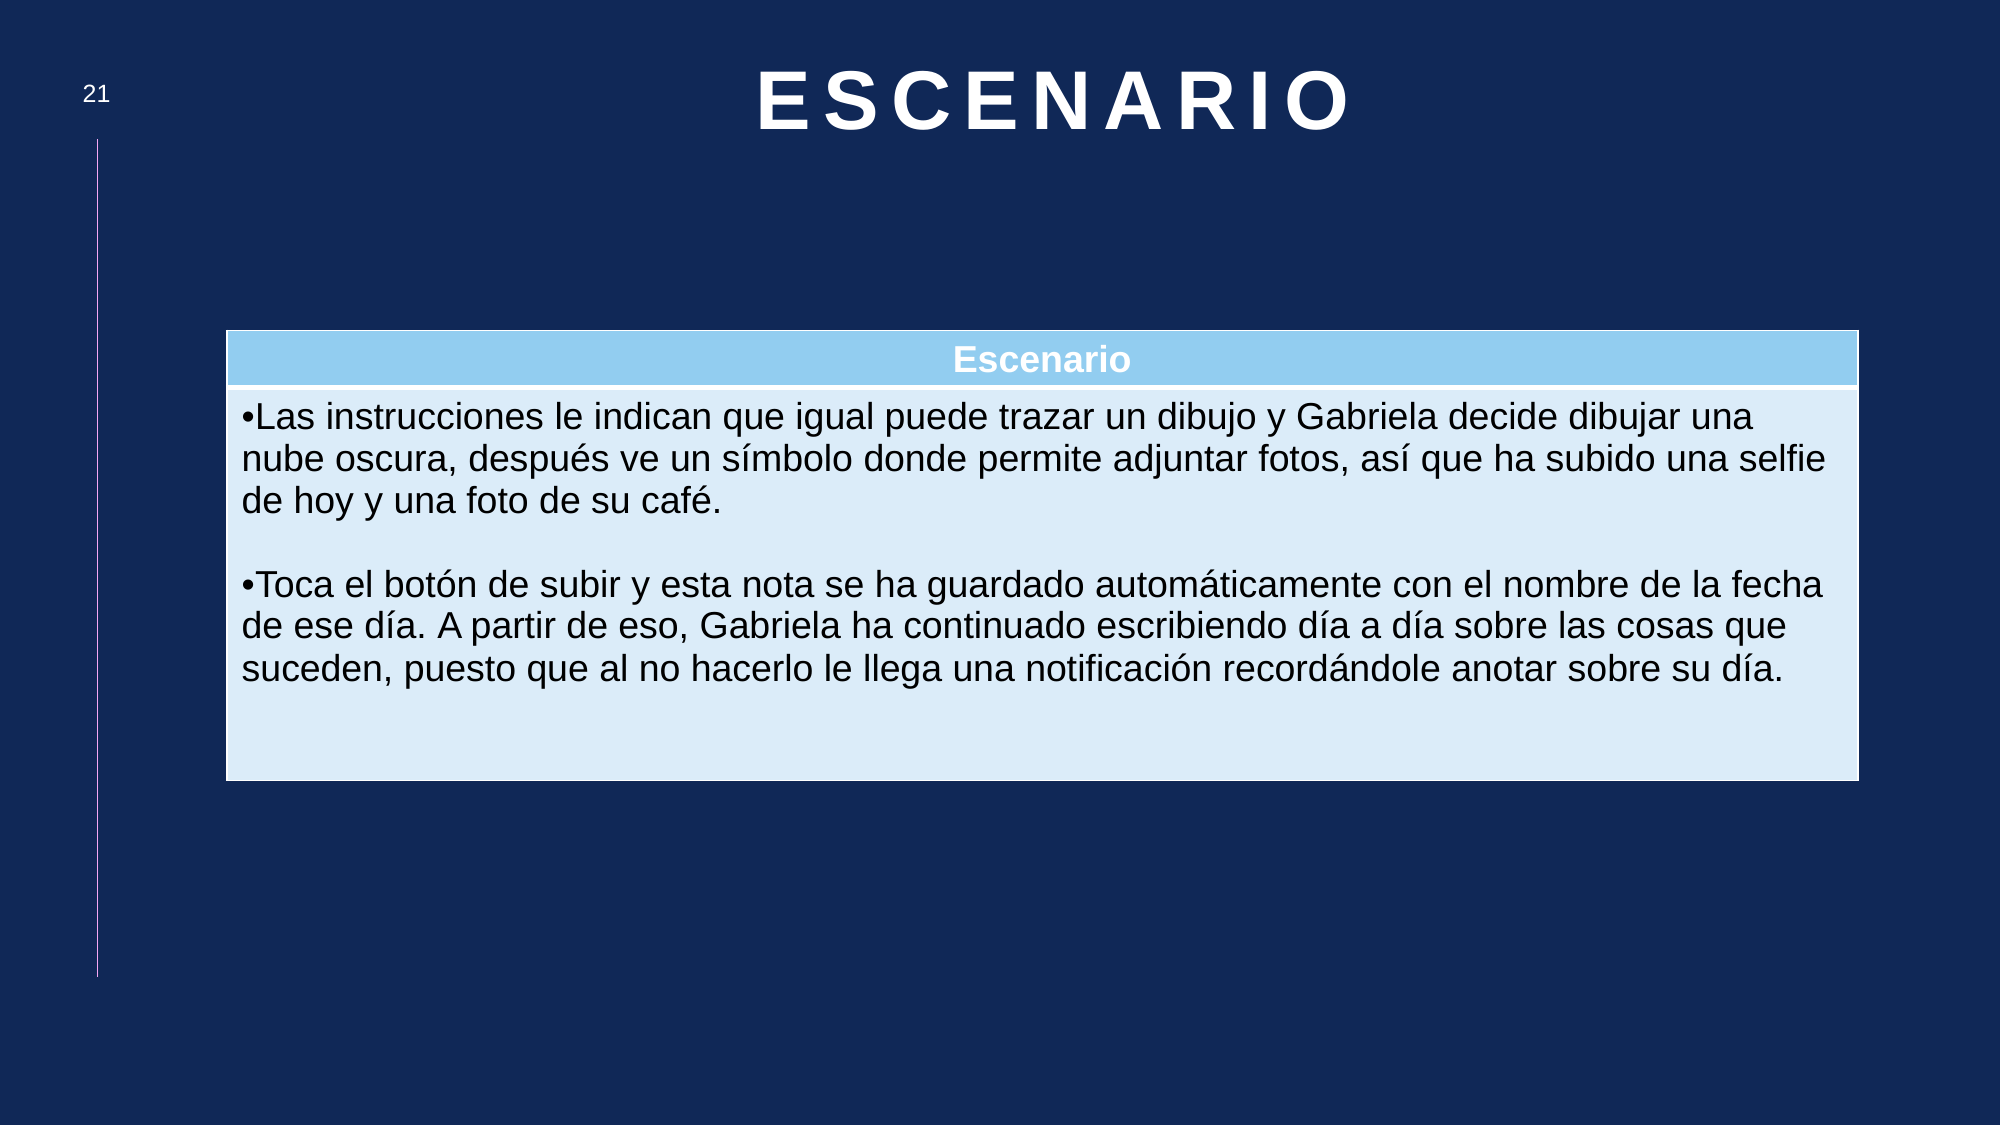

# escenario
21
| Escenario |
| --- |
| •Las instrucciones le indican que igual puede trazar un dibujo y Gabriela decide dibujar una nube oscura, después ve un símbolo donde permite adjuntar fotos, así que ha subido una selfie de hoy y una foto de su café.  •Toca el botón de subir y esta nota se ha guardado automáticamente con el nombre de la fecha de ese día. A partir de eso, Gabriela ha continuado escribiendo día a día sobre las cosas que suceden, puesto que al no hacerlo le llega una notificación recordándole anotar sobre su día. |